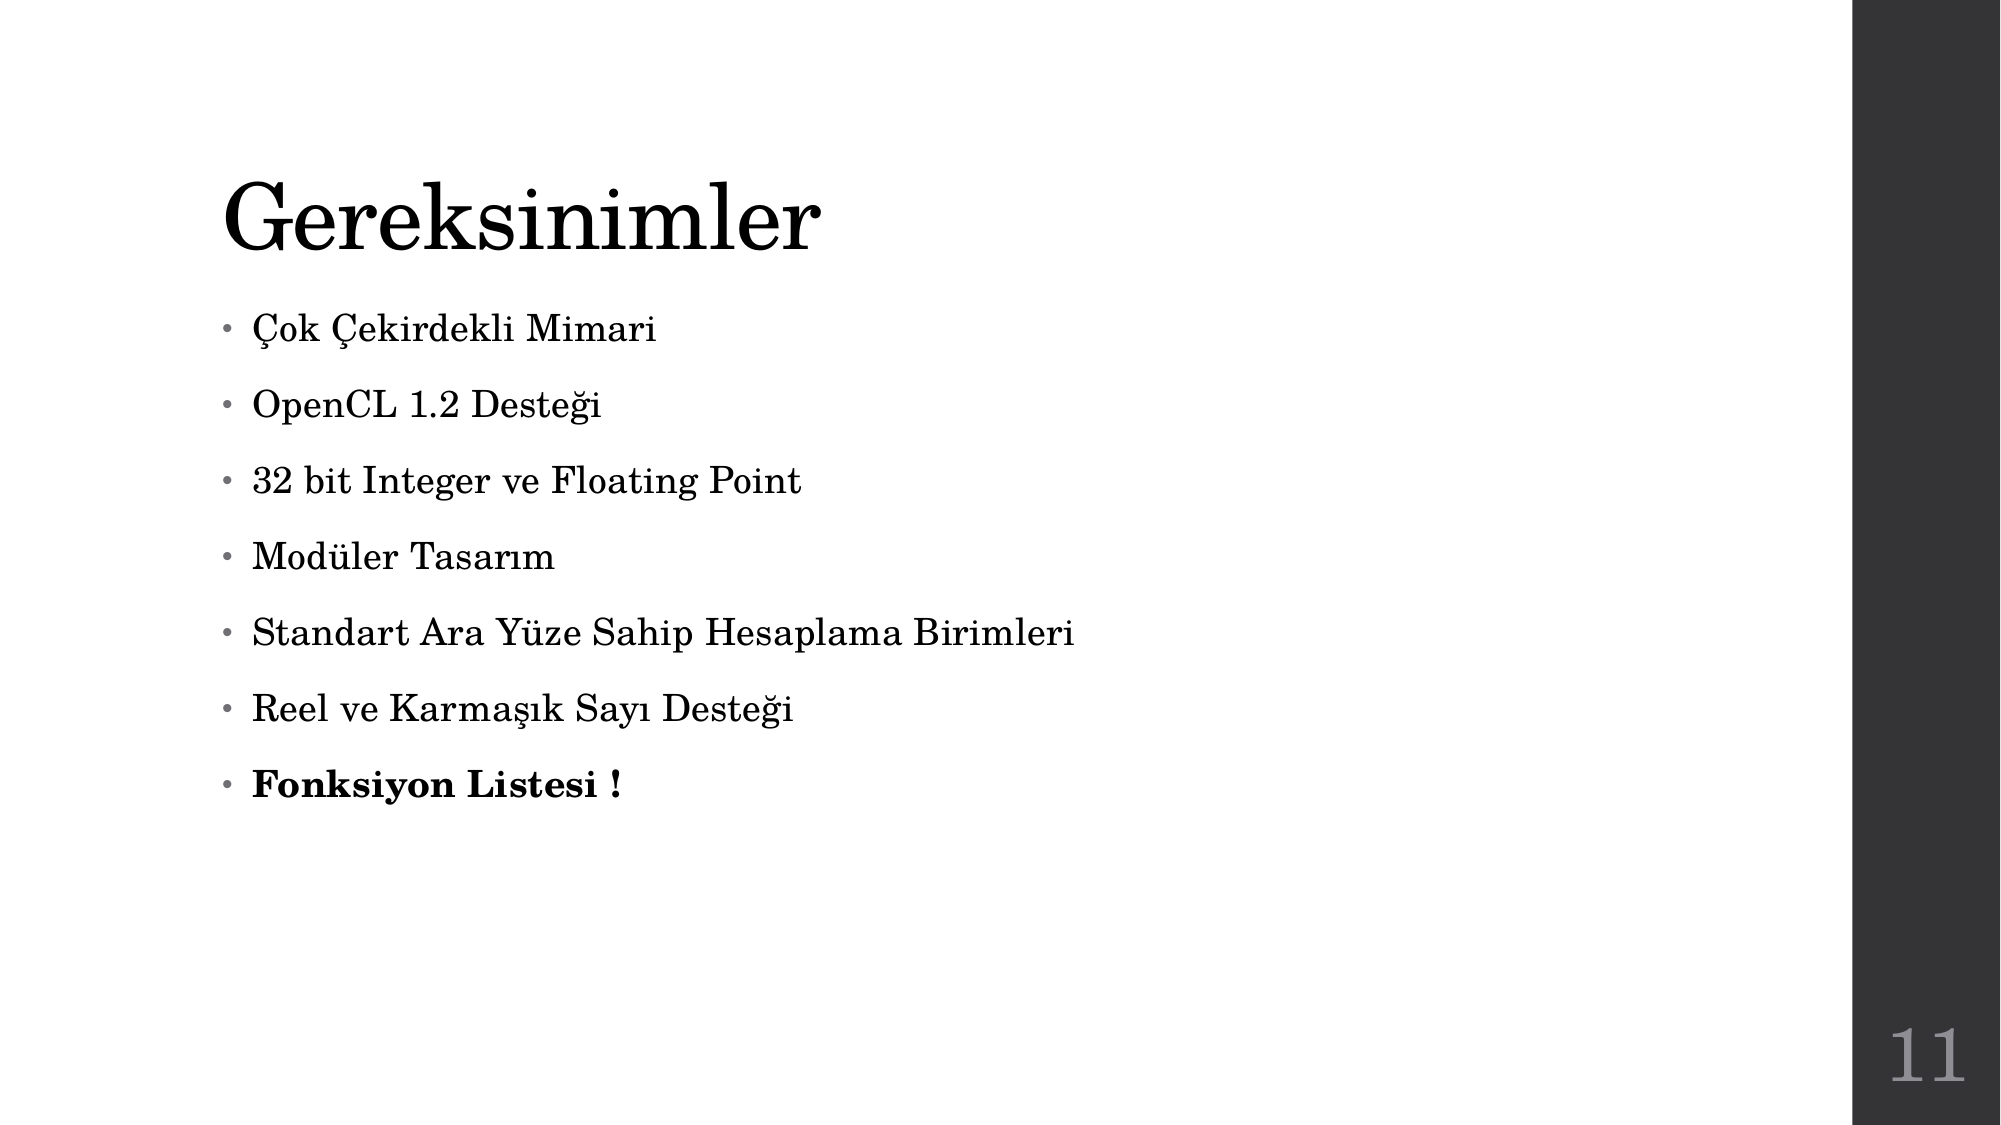

# Gereksinimler
Çok Çekirdekli Mimari
OpenCL 1.2 Desteği
32 bit Integer ve Floating Point
Modüler Tasarım
Standart Ara Yüze Sahip Hesaplama Birimleri
Reel ve Karmaşık Sayı Desteği
Fonksiyon Listesi !

11